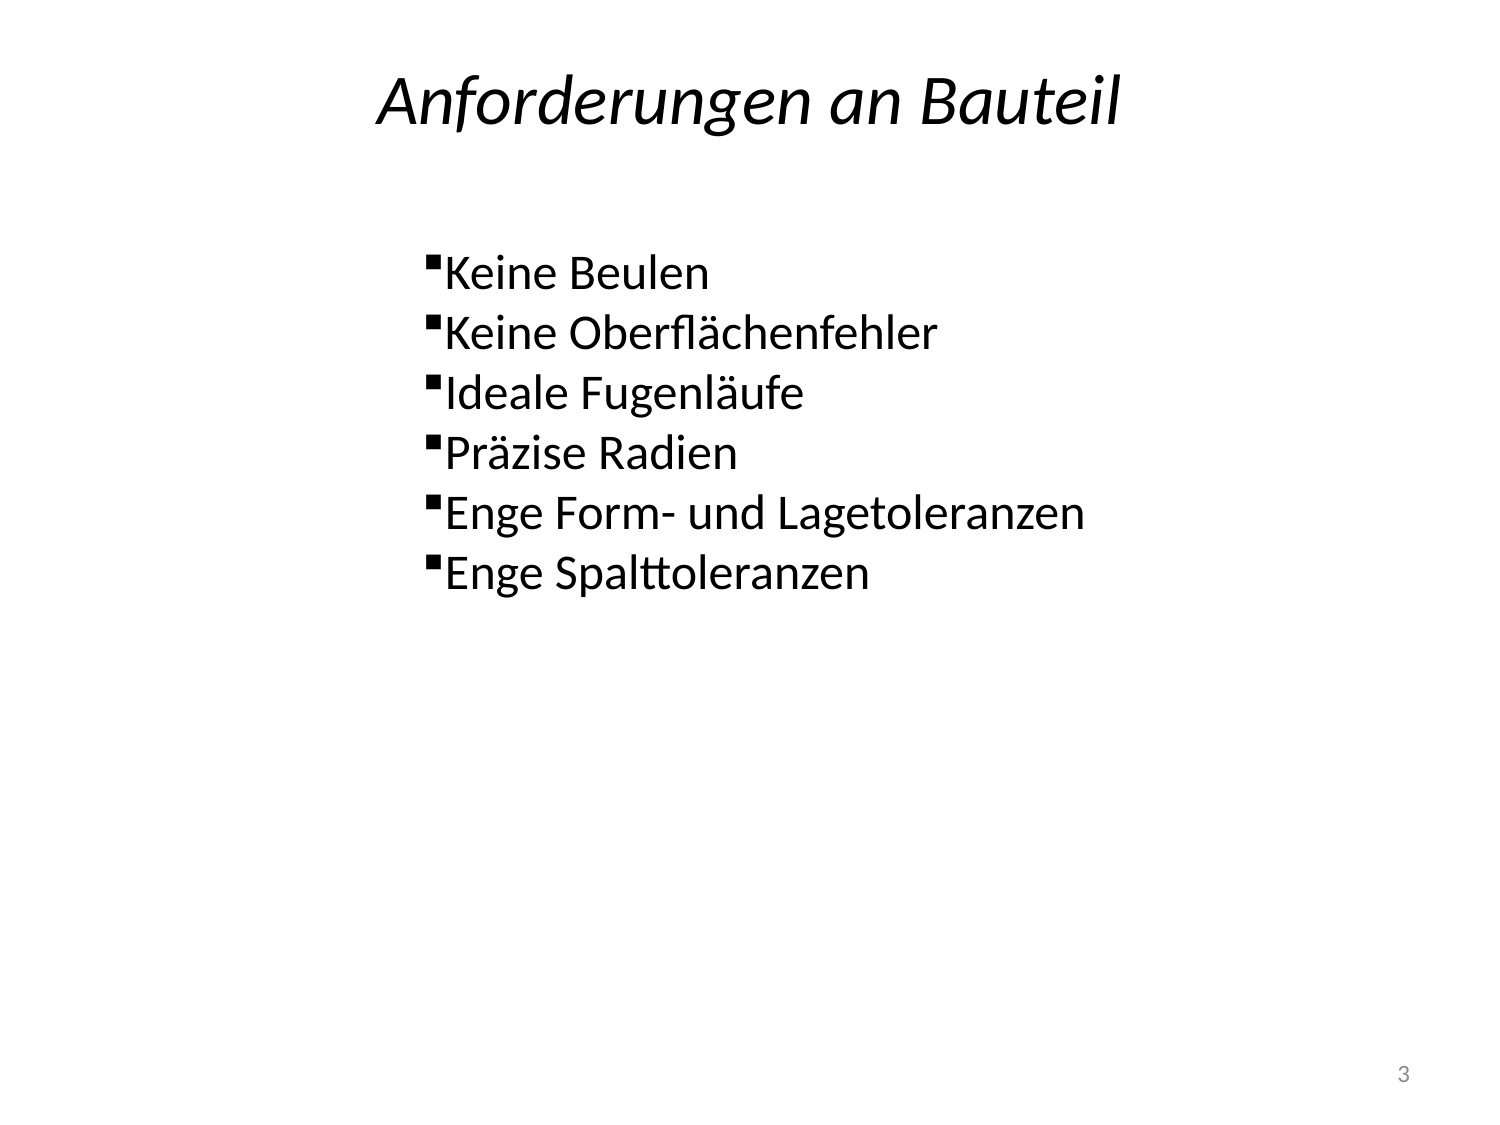

# Anforderungen an Bauteil
Keine Beulen
Keine Oberflächenfehler
Ideale Fugenläufe
Präzise Radien
Enge Form- und Lagetoleranzen
Enge Spalttoleranzen

3